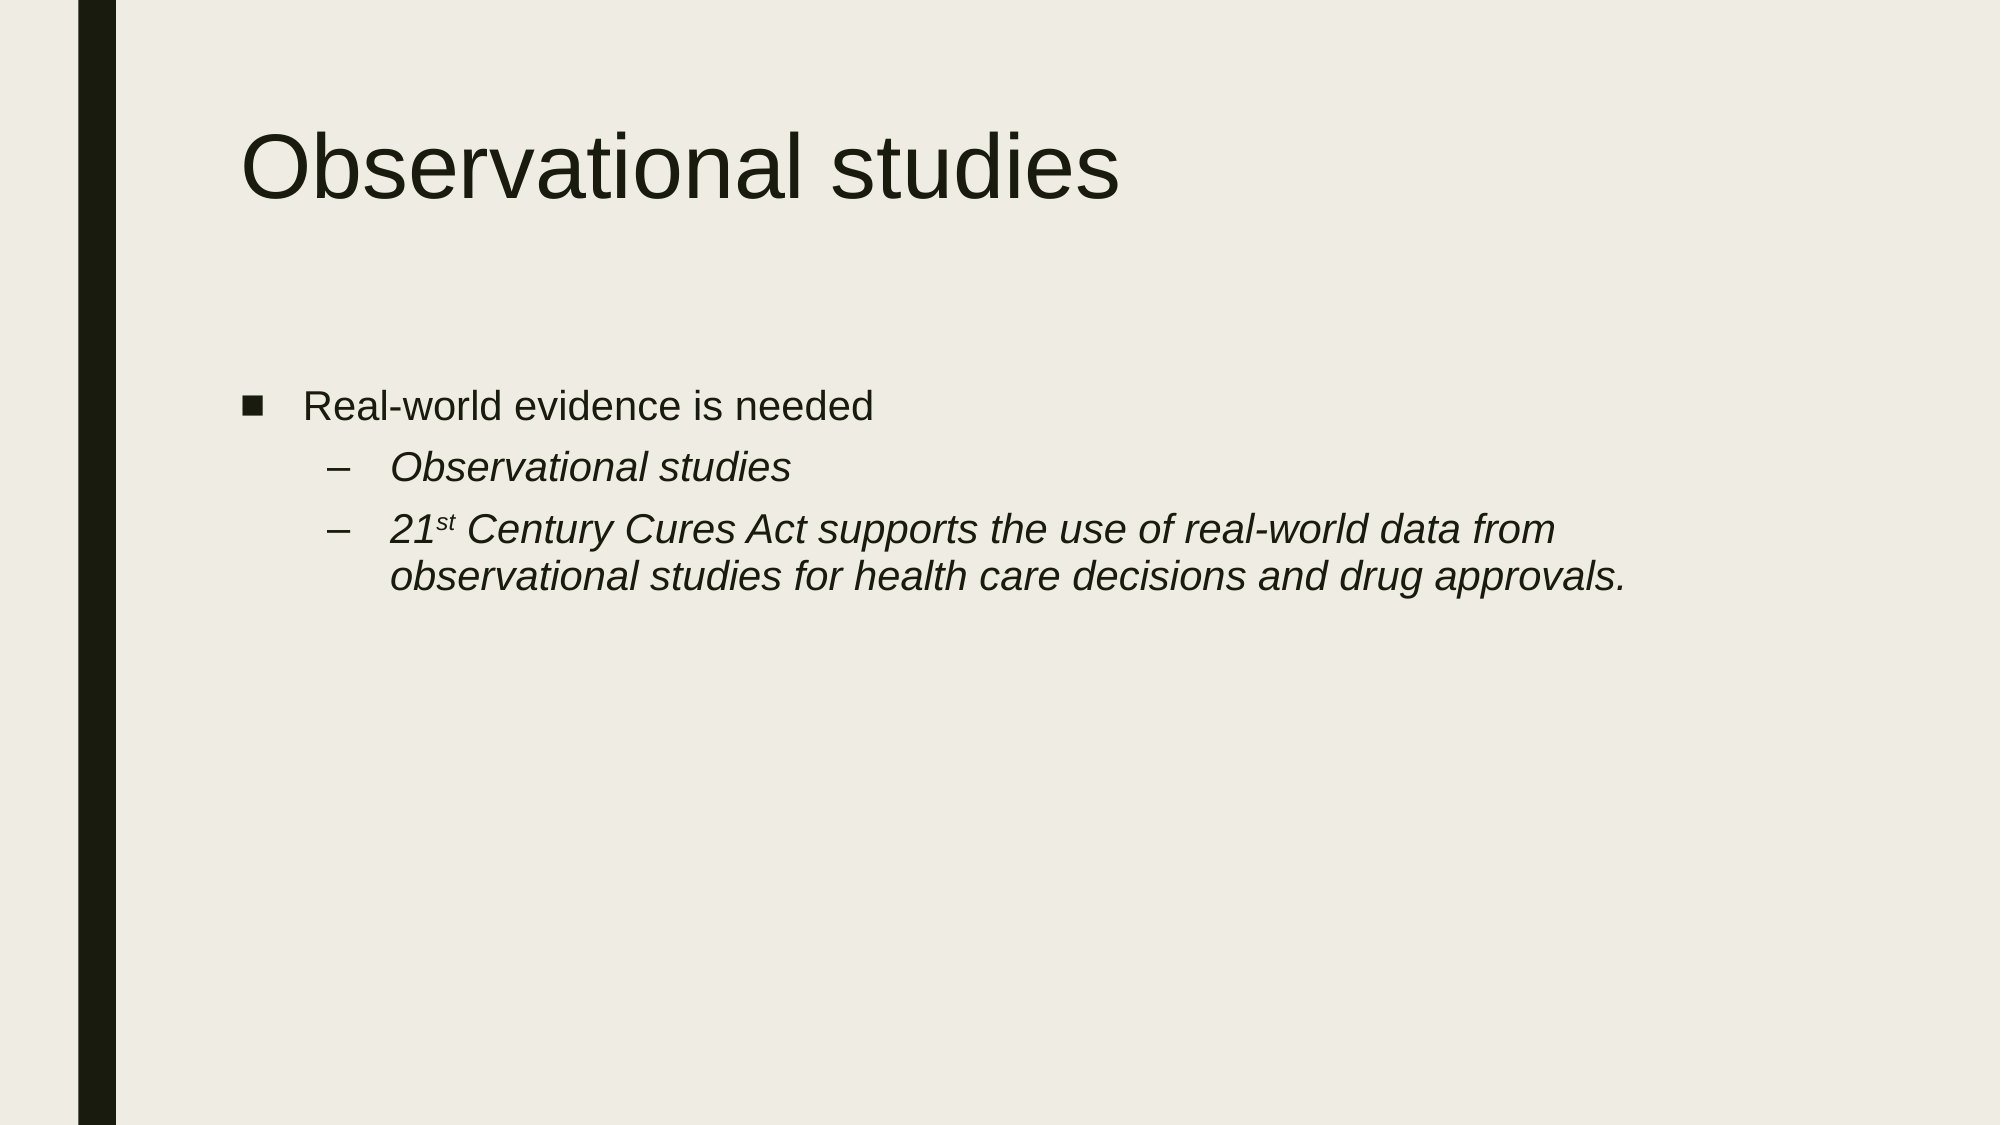

# Observational studies
Real-world evidence is needed
Observational studies
21st Century Cures Act supports the use of real-world data from observational studies for health care decisions and drug approvals.